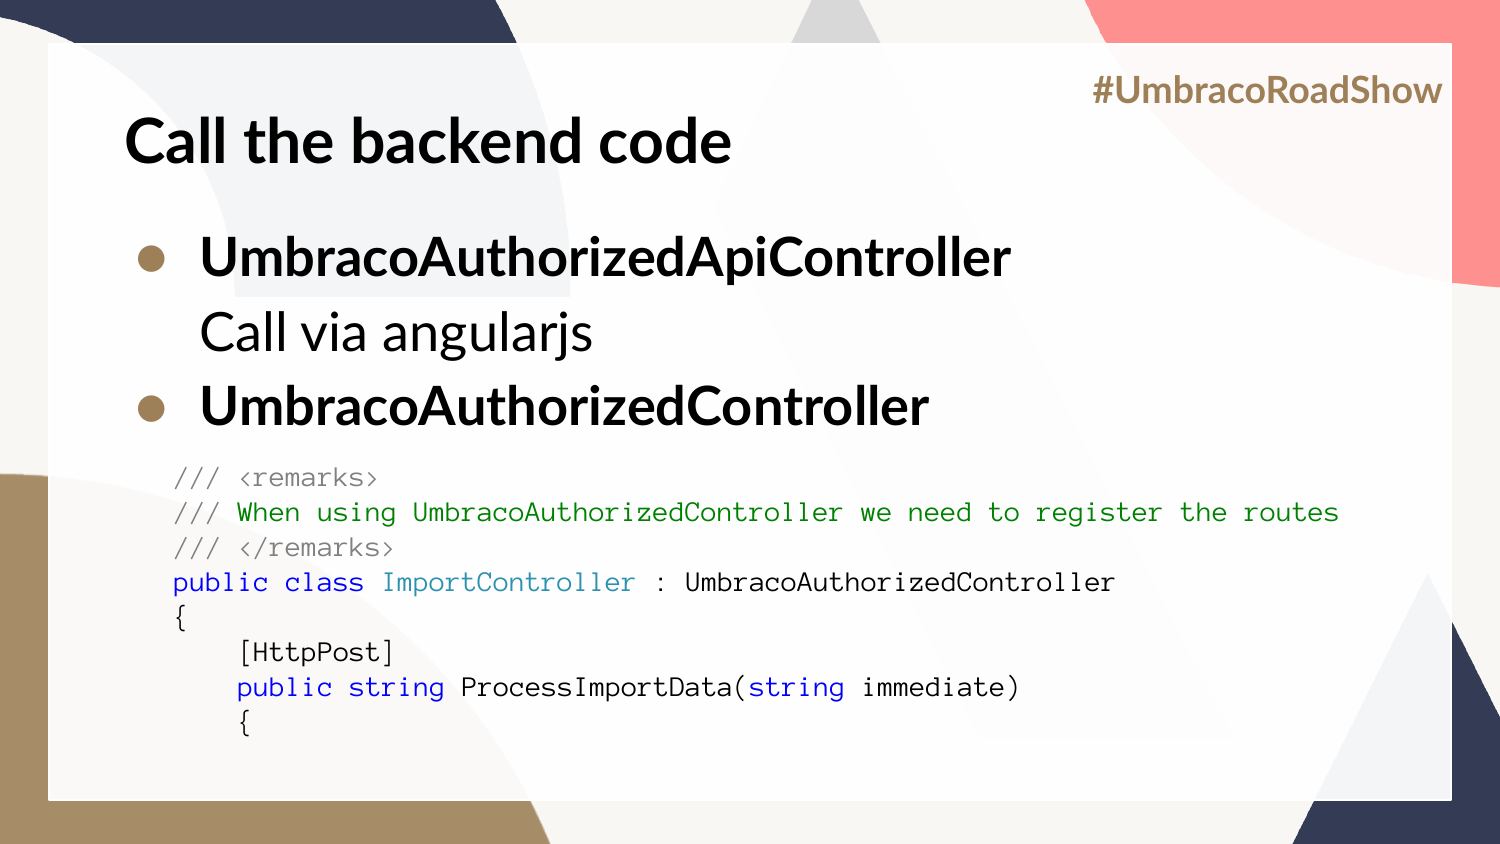

# Call the backend code
UmbracoAuthorizedApiController
Call via angularjs
UmbracoAuthorizedController

/// <remarks>
/// When using UmbracoAuthorizedController we need to register the routes
/// </remarks>
public class ImportController : UmbracoAuthorizedController
{
    [HttpPost]
    public string ProcessImportData(string immediate)
    {